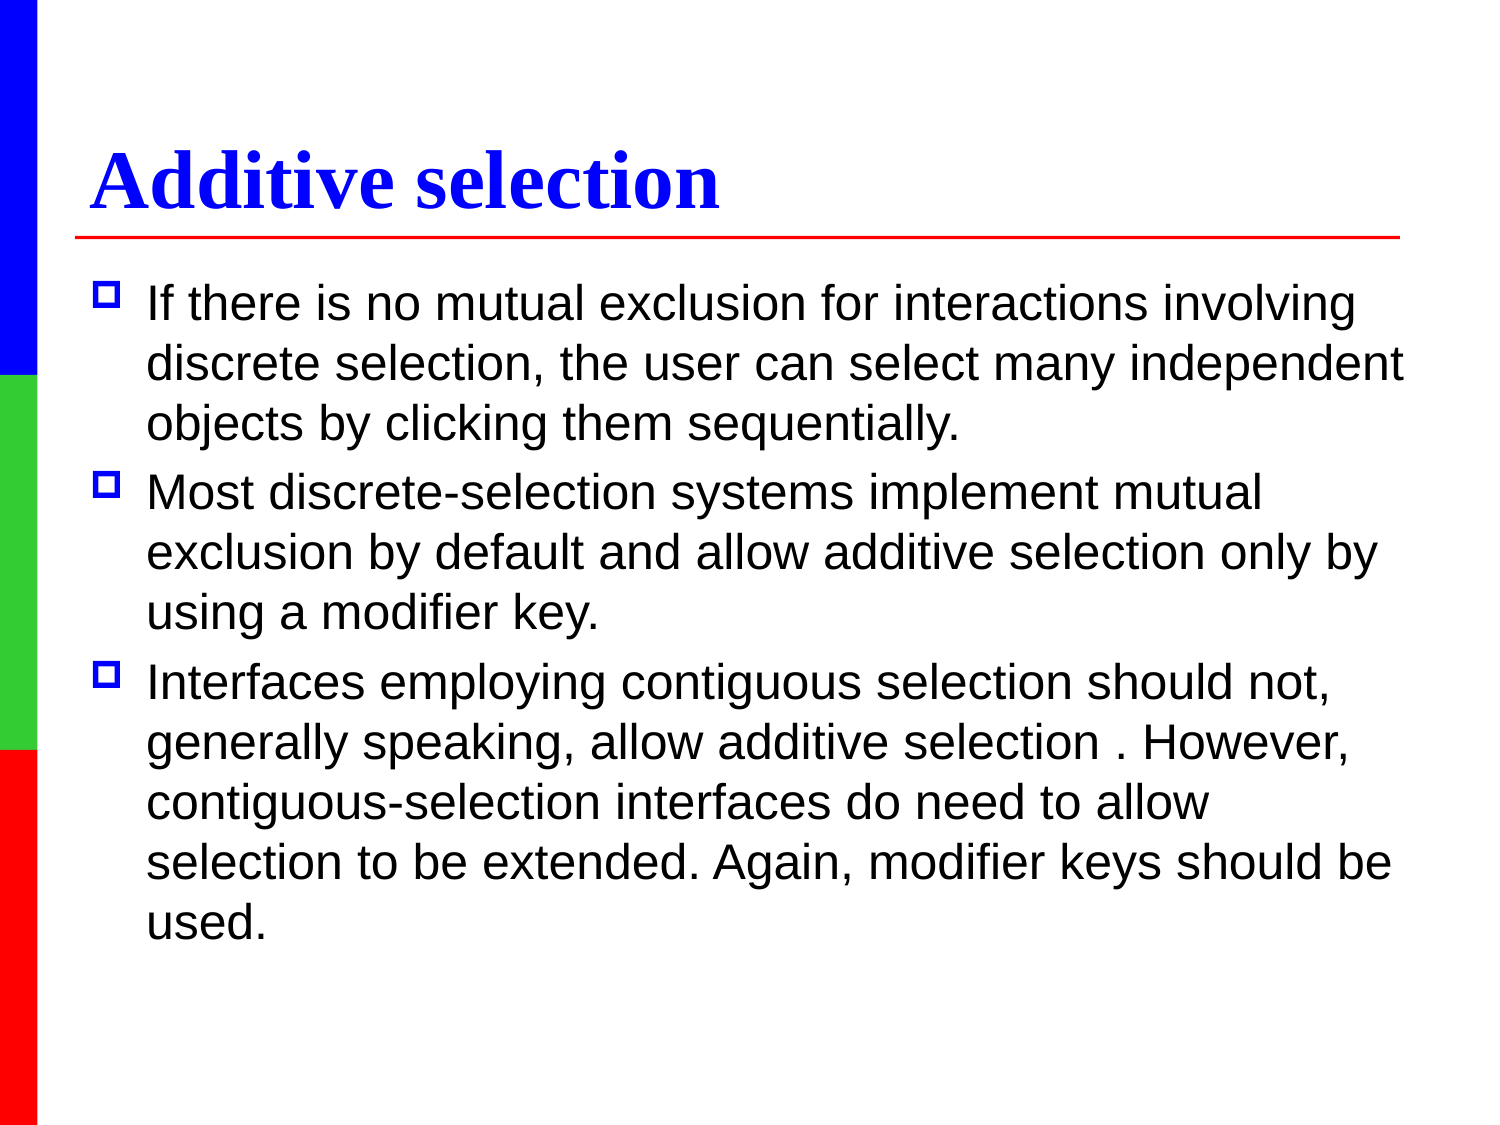

# Additive selection
If there is no mutual exclusion for interactions involving discrete selection, the user can select many independent objects by clicking them sequentially.
Most discrete-selection systems implement mutual exclusion by default and allow additive selection only by using a modifier key.
Interfaces employing contiguous selection should not, generally speaking, allow additive selection . However, contiguous-selection interfaces do need to allow selection to be extended. Again, modifier keys should be used.